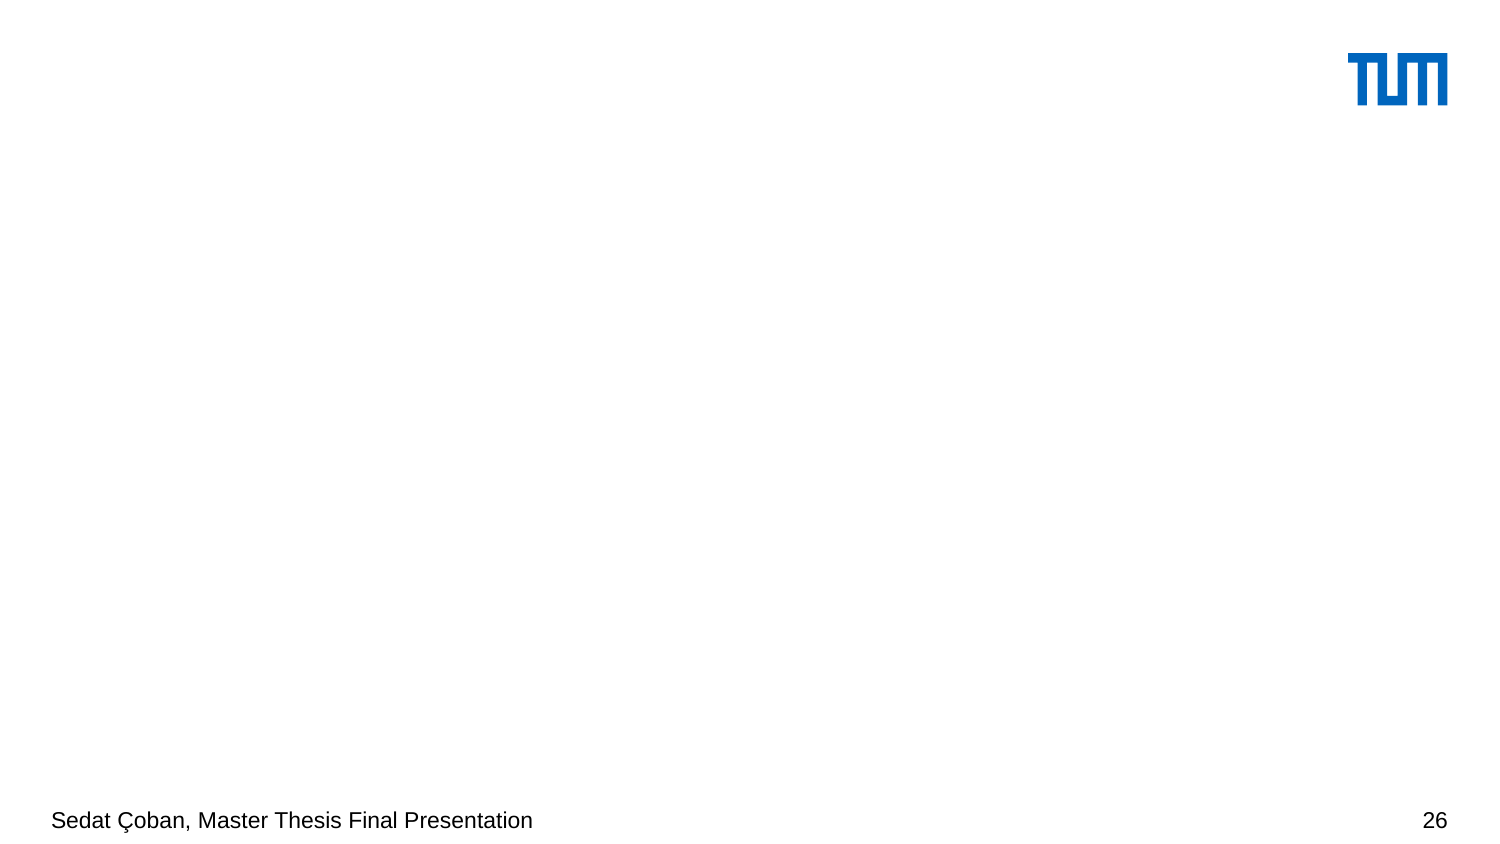

#

Sedat Çoban, Master Thesis Final Presentation
26